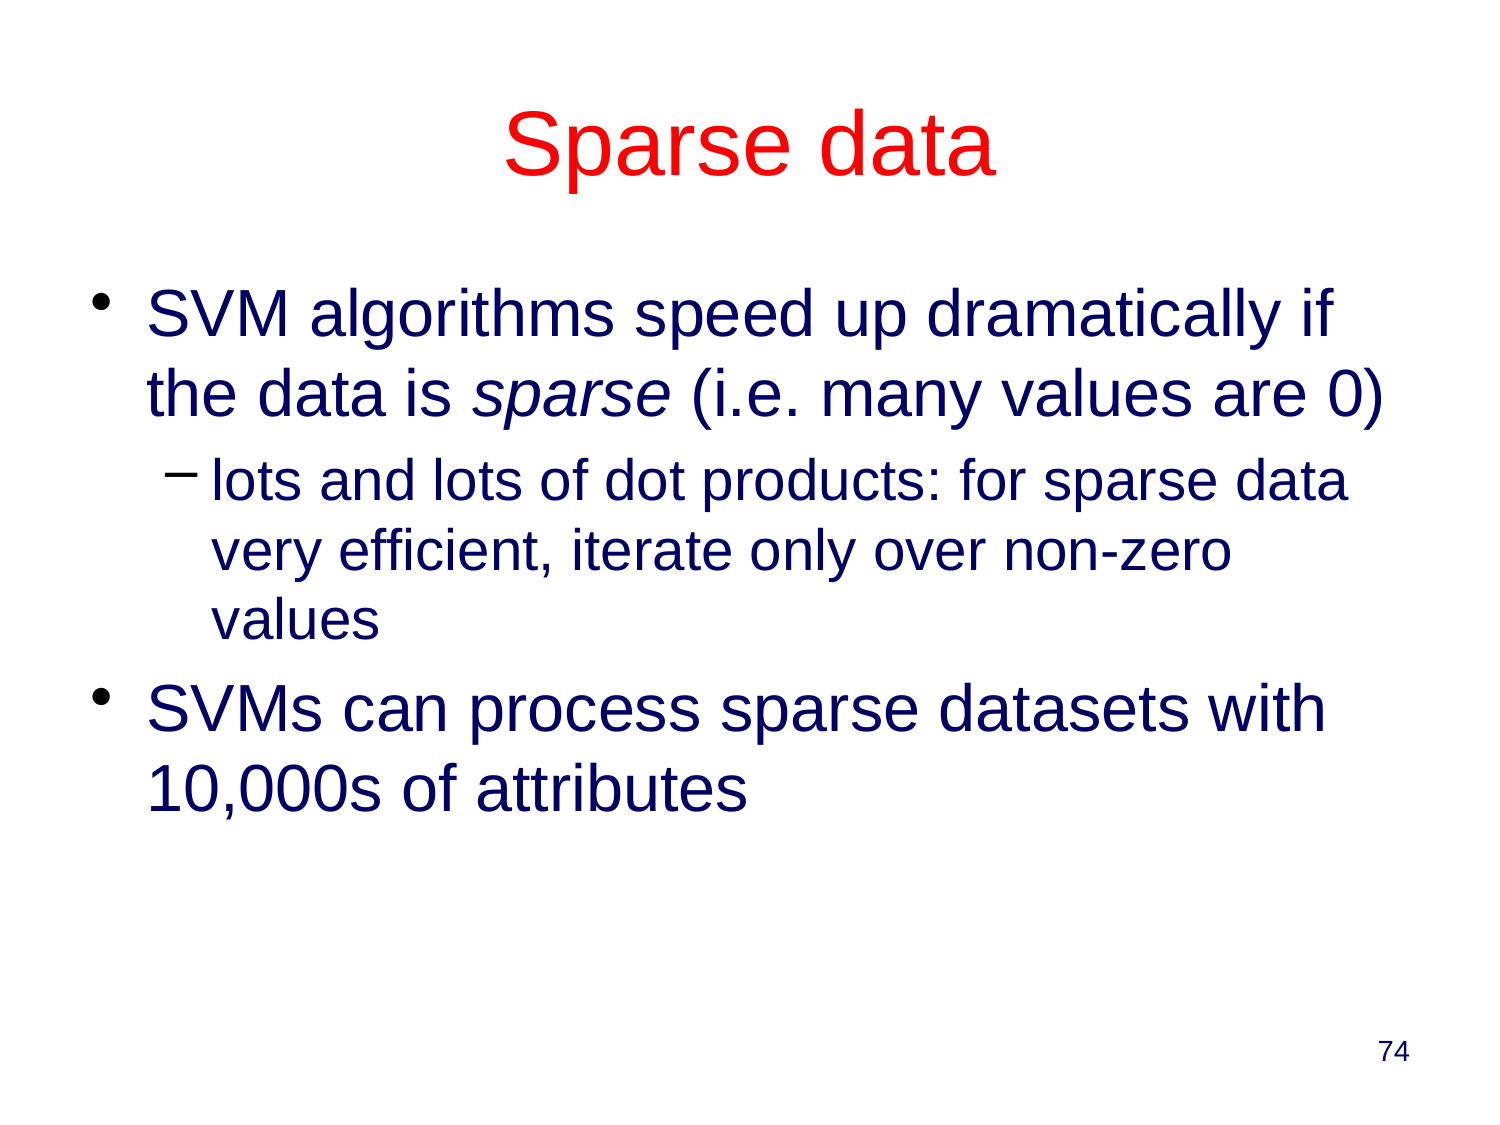

Sparse data
SVM algorithms speed up dramatically if the data is sparse (i.e. many values are 0)
lots and lots of dot products: for sparse data very efficient, iterate only over non-zero values
SVMs can process sparse datasets with 10,000s of attributes

74